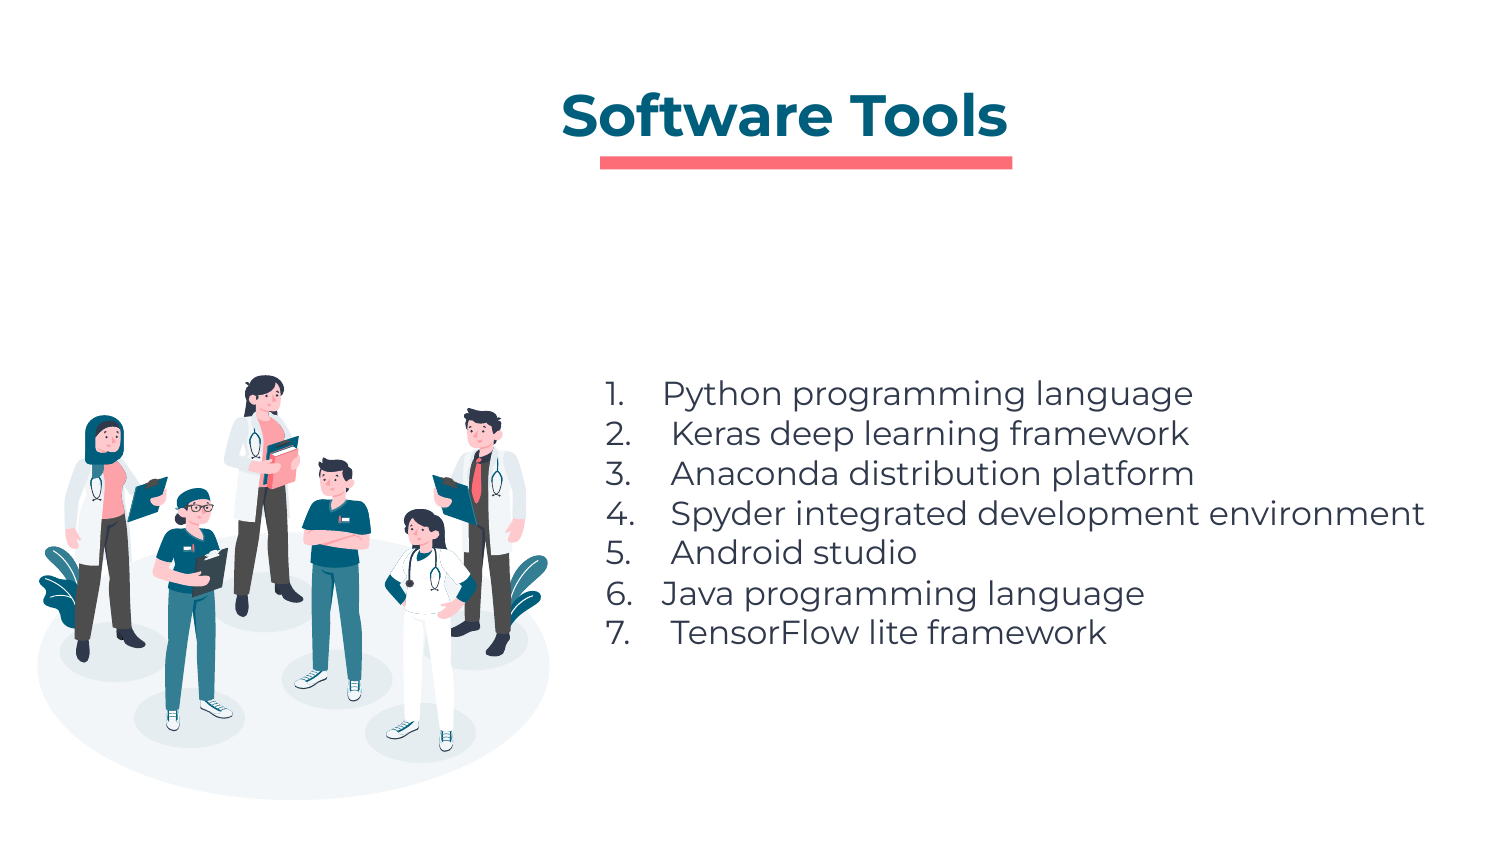

# Software Tools

Python programming language
 Keras deep learning framework
 Anaconda distribution platform
 Spyder integrated development environment
 Android studio
Java programming language
 TensorFlow lite framework